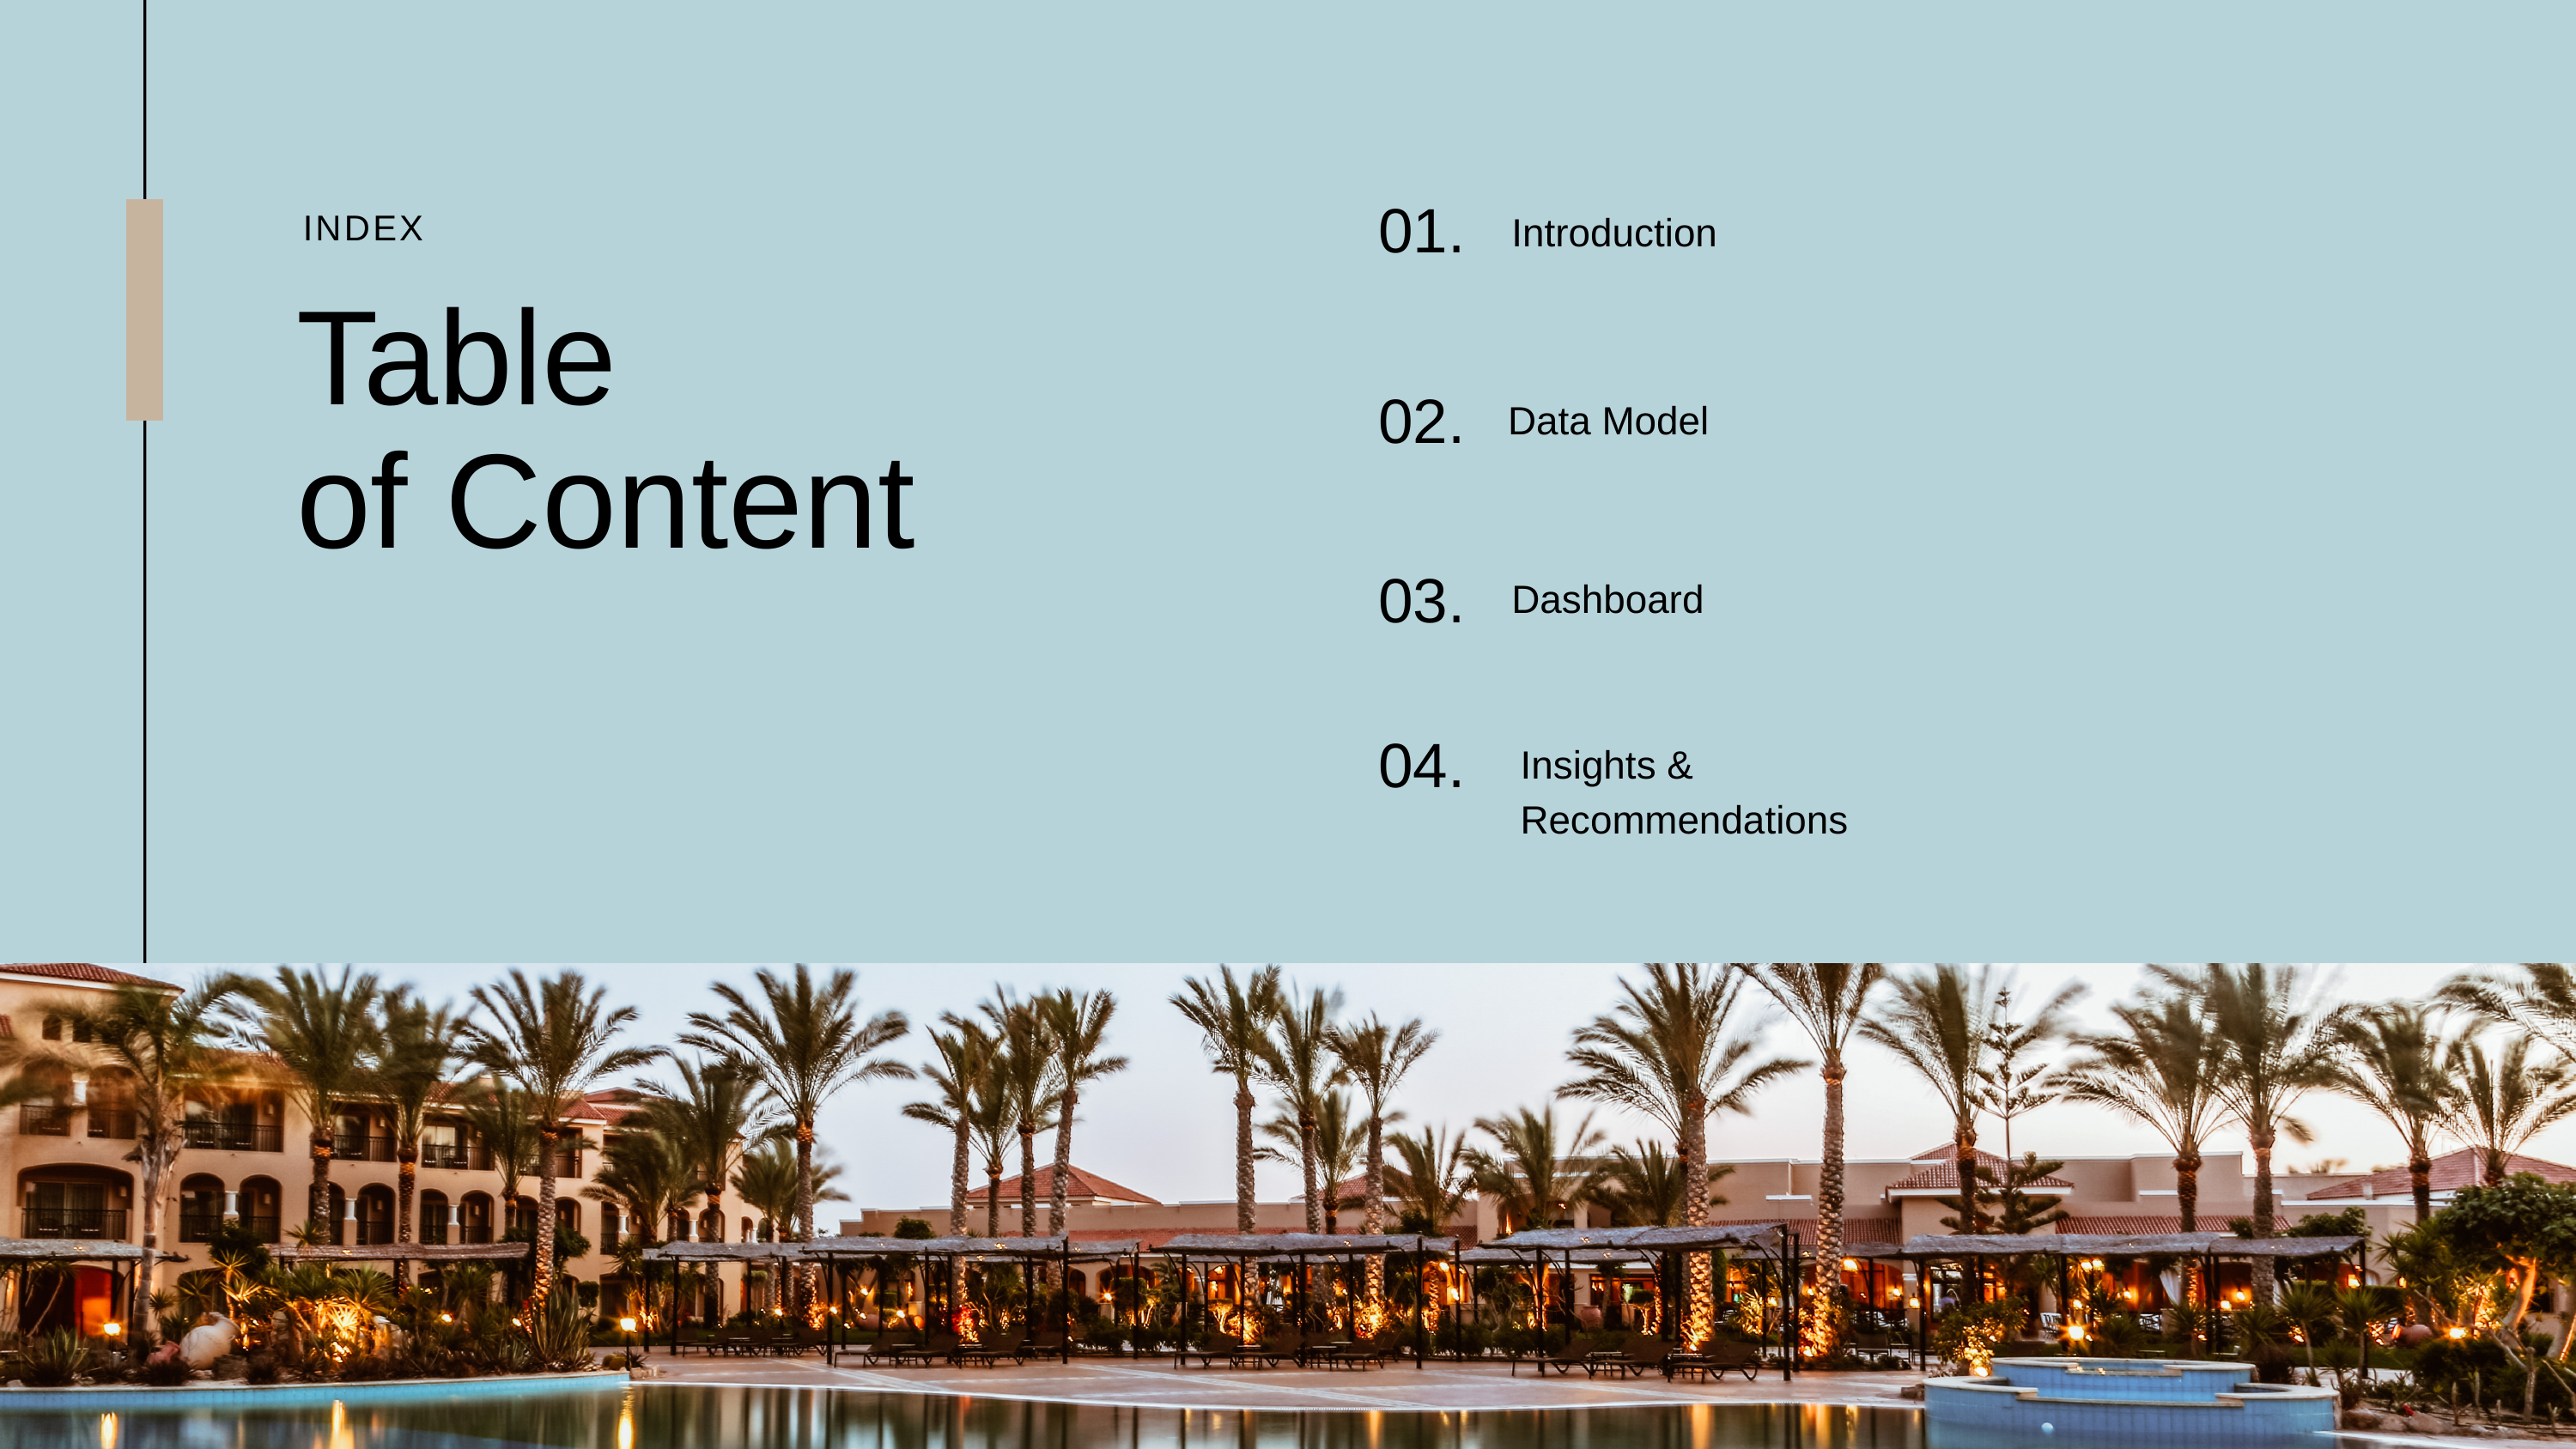

INDEX
01.
Introduction
Table
of Content

Data Model
02.
Dashboard
03.
Insights & Recommendations
04.